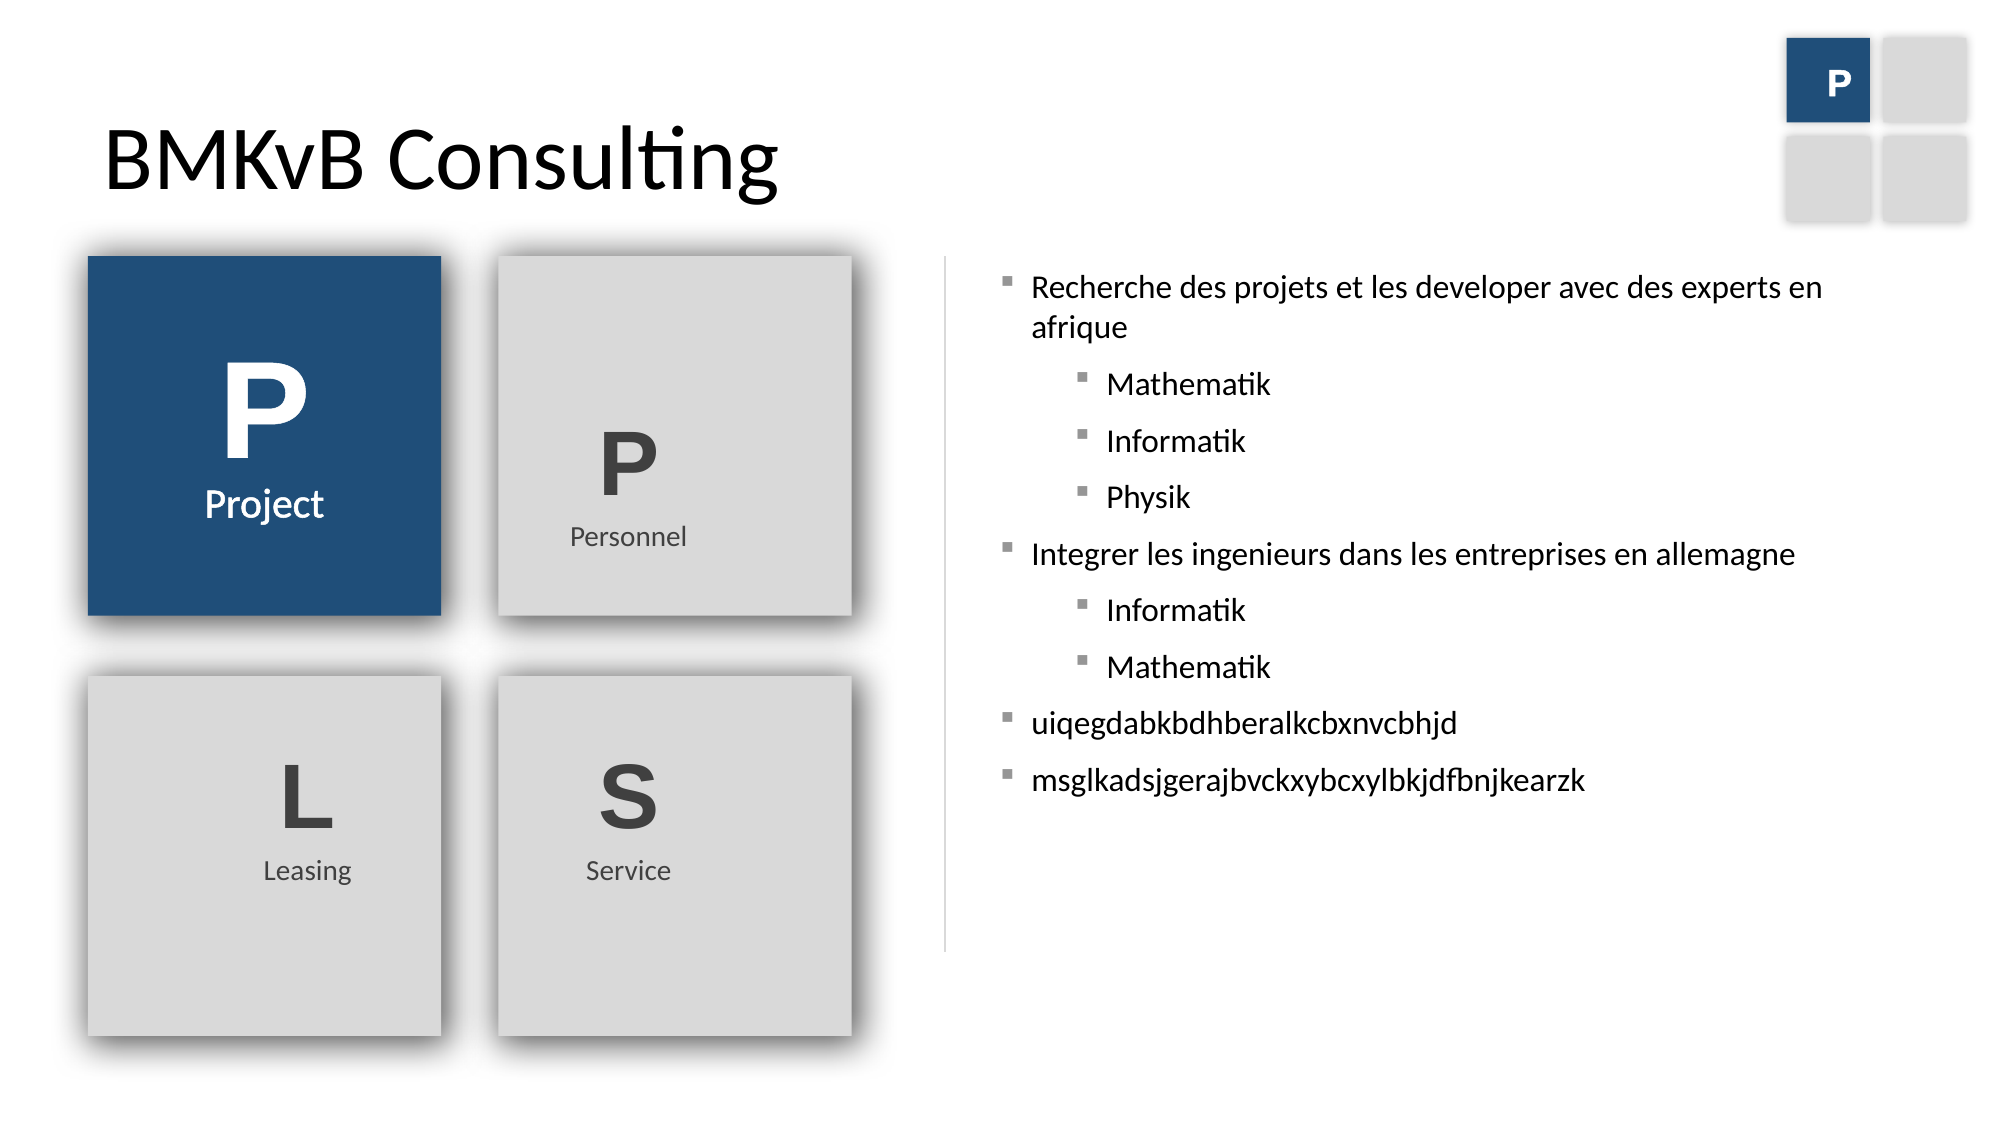

P
# BMKvB Consulting
Recherche des projets et les developer avec des experts en afrique
Mathematik
Informatik
Physik
Integrer les ingenieurs dans les entreprises en allemagne
Informatik
Mathematik
uiqegdabkbdhberalkcbxnvcbhjd
msglkadsjgerajbvckxybcxylbkjdfbnjkearzk

P
Project
P
Personnel
L
Leasing
S
Service